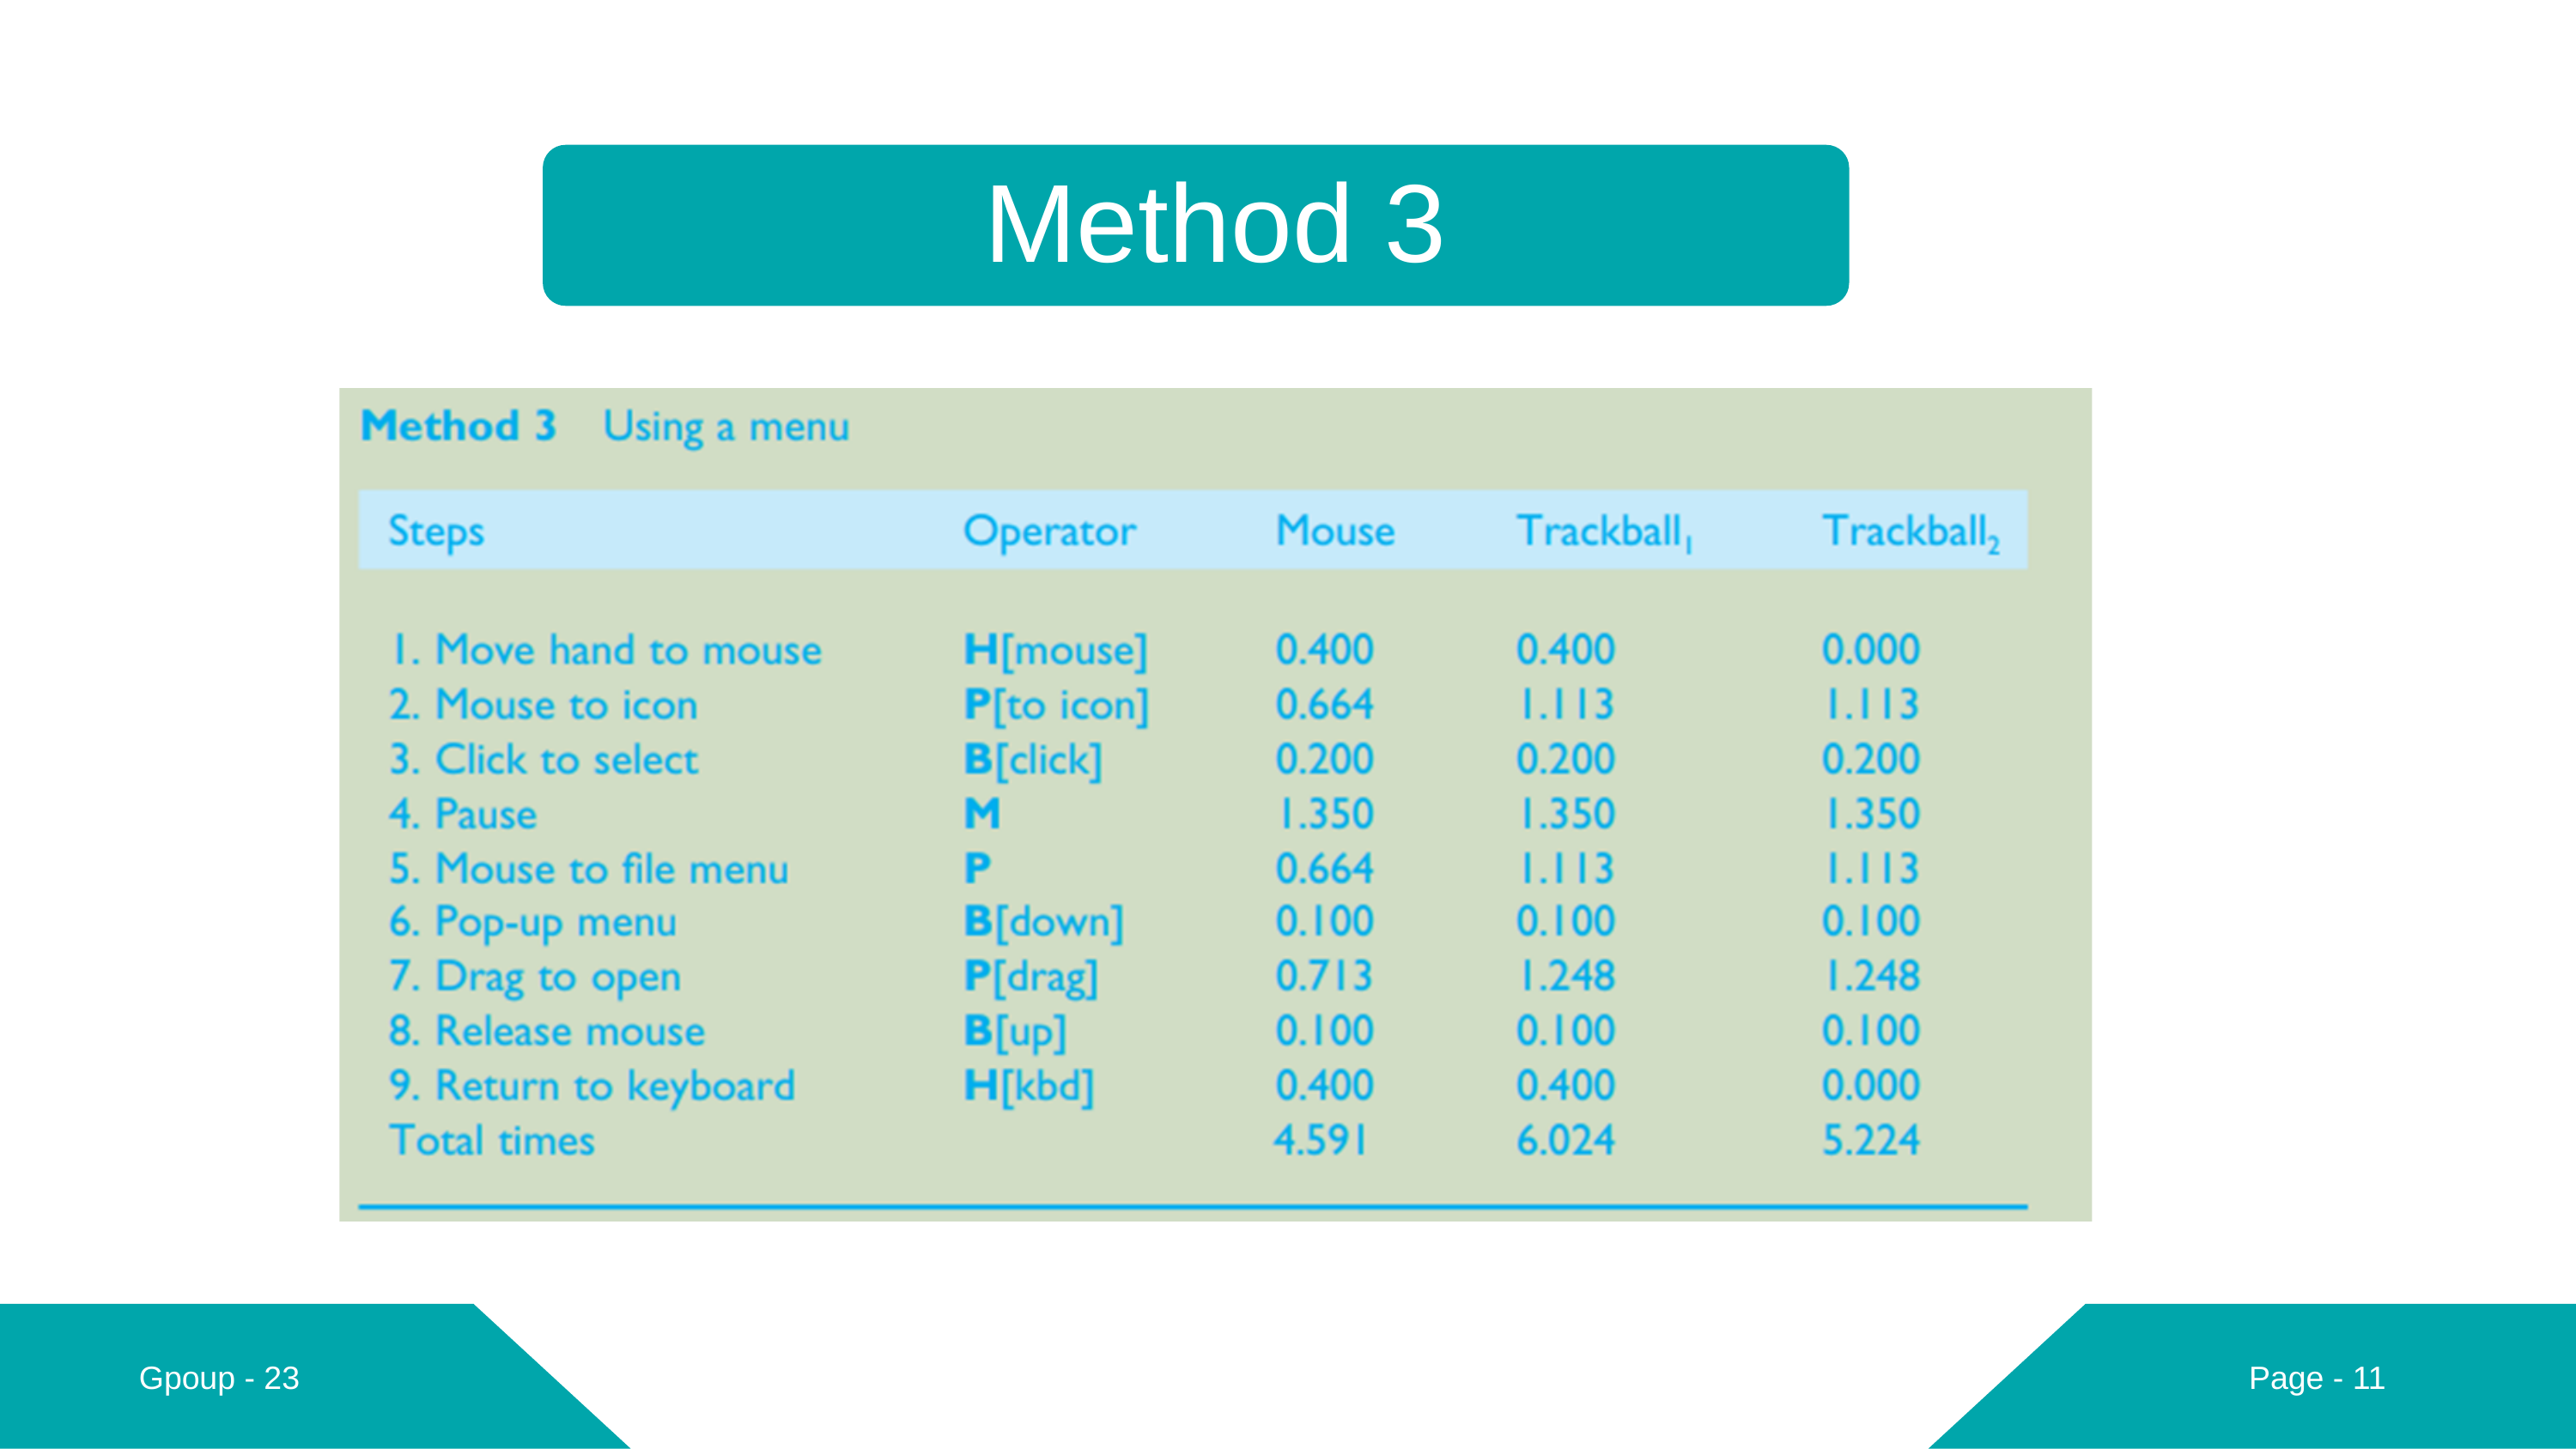

Method 3

Gpoup - 23

Page - 11